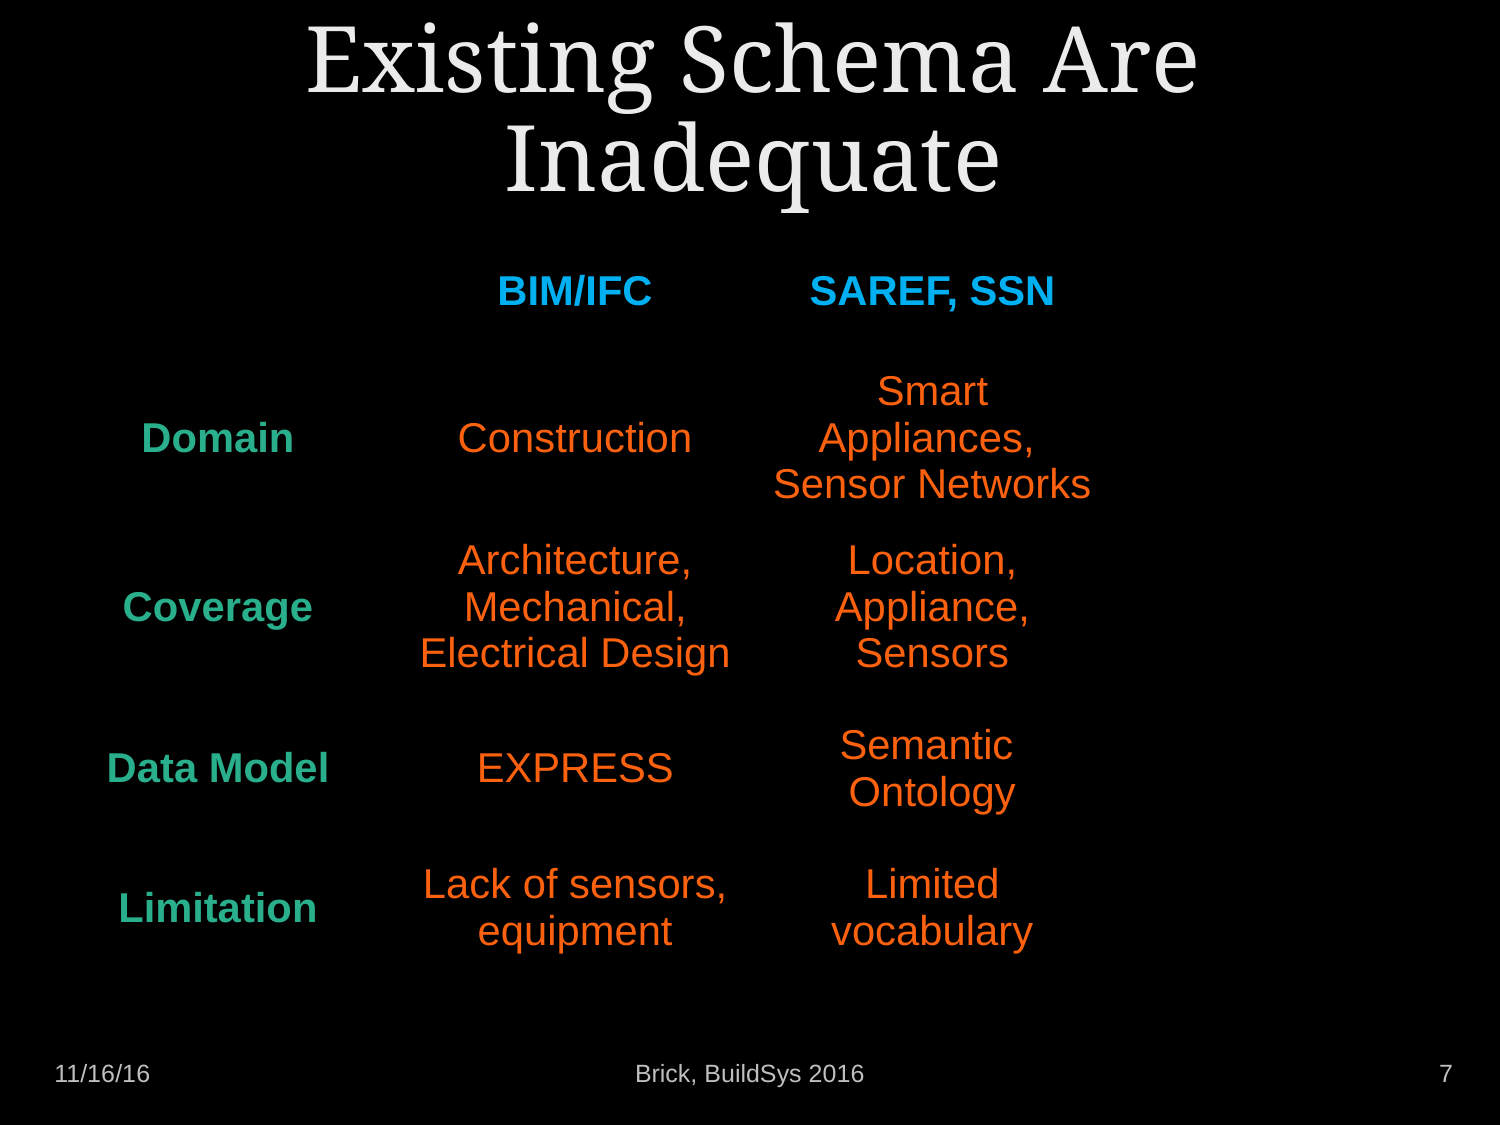

# Existing Schema Are Inadequate
|  | BIM/IFC | SAREF, SSN |  |
| --- | --- | --- | --- |
| Domain | Construction | Smart Appliances, Sensor Networks |  |
| Coverage | Architecture, Mechanical, Electrical Design | Location, Appliance, Sensors |  |
| Data Model | EXPRESS | Semantic Ontology |  |
| Limitation | Lack of sensors, equipment | Limited vocabulary |  |
Brick, BuildSys 2016
7
11/16/16